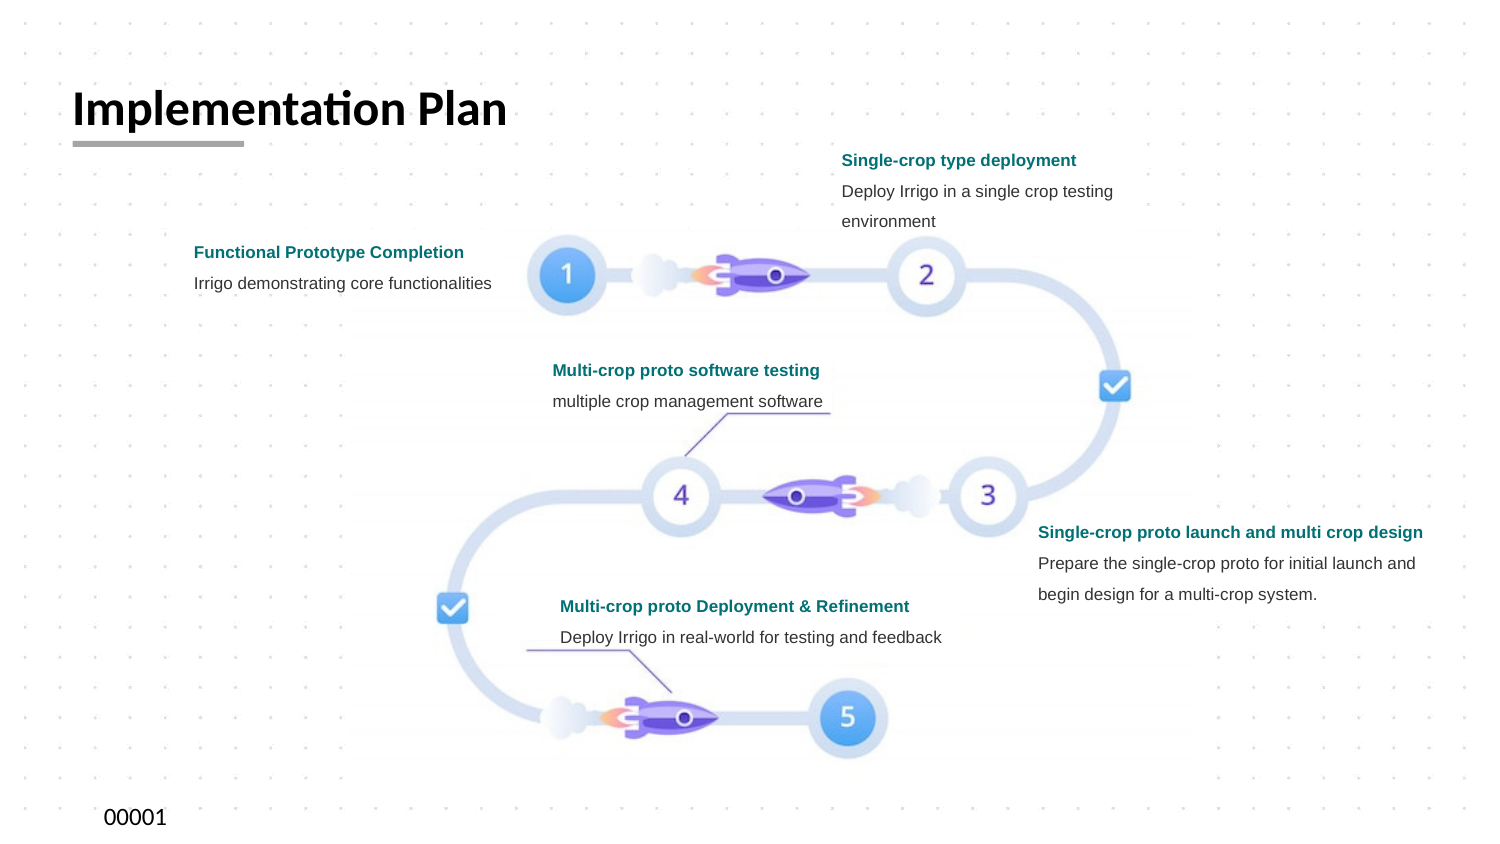

# Implementation Plan
Single-crop type deployment
Deploy Irrigo in a single crop testing environment

Functional Prototype Completion
Irrigo demonstrating core functionalities
Multi-crop proto software testing
multiple crop management software
Single-crop proto launch and multi crop design
Prepare the single-crop proto for initial launch and begin design for a multi-crop system.

Multi-crop proto Deployment & Refinement
Deploy Irrigo in real-world for testing and feedback

00001